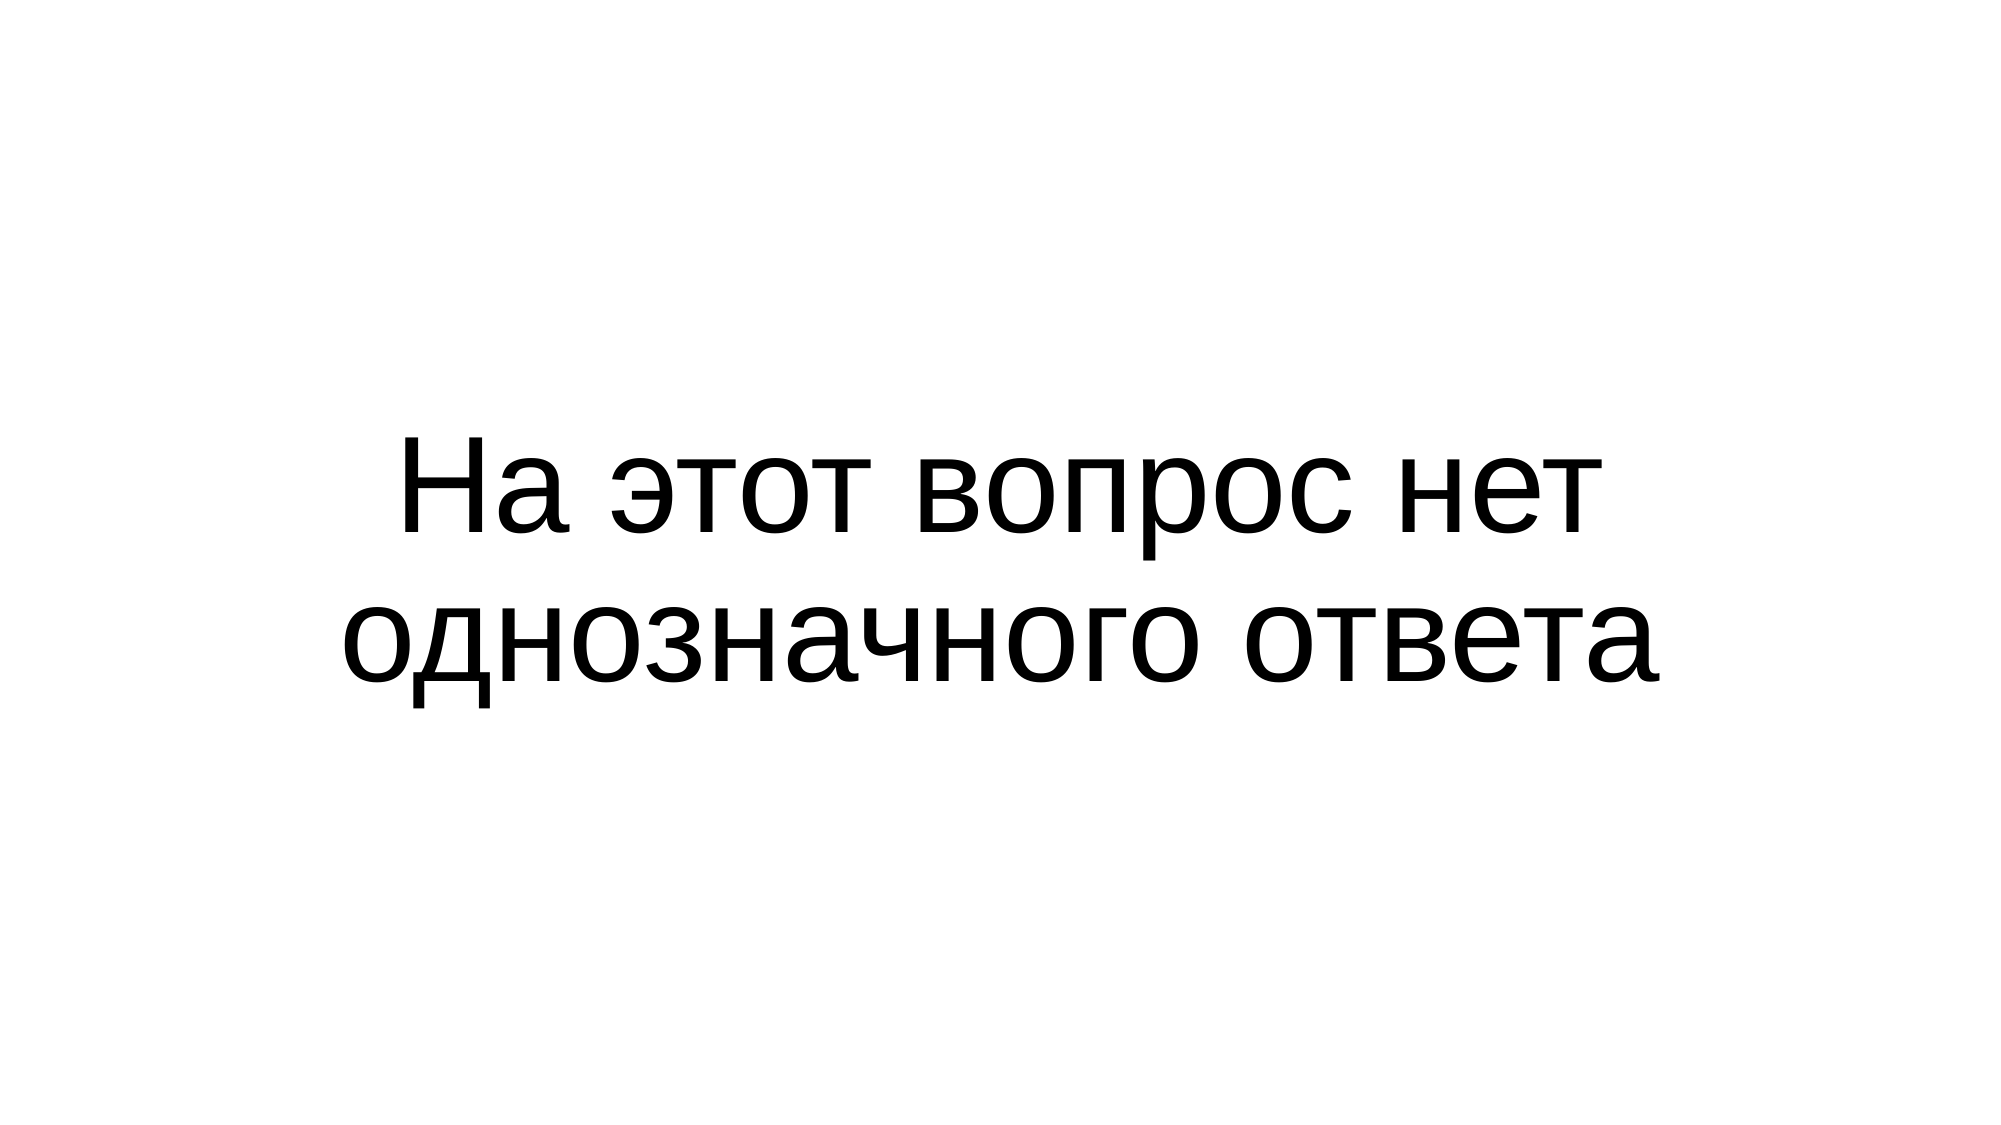

# На этот вопрос нет однозначного ответа